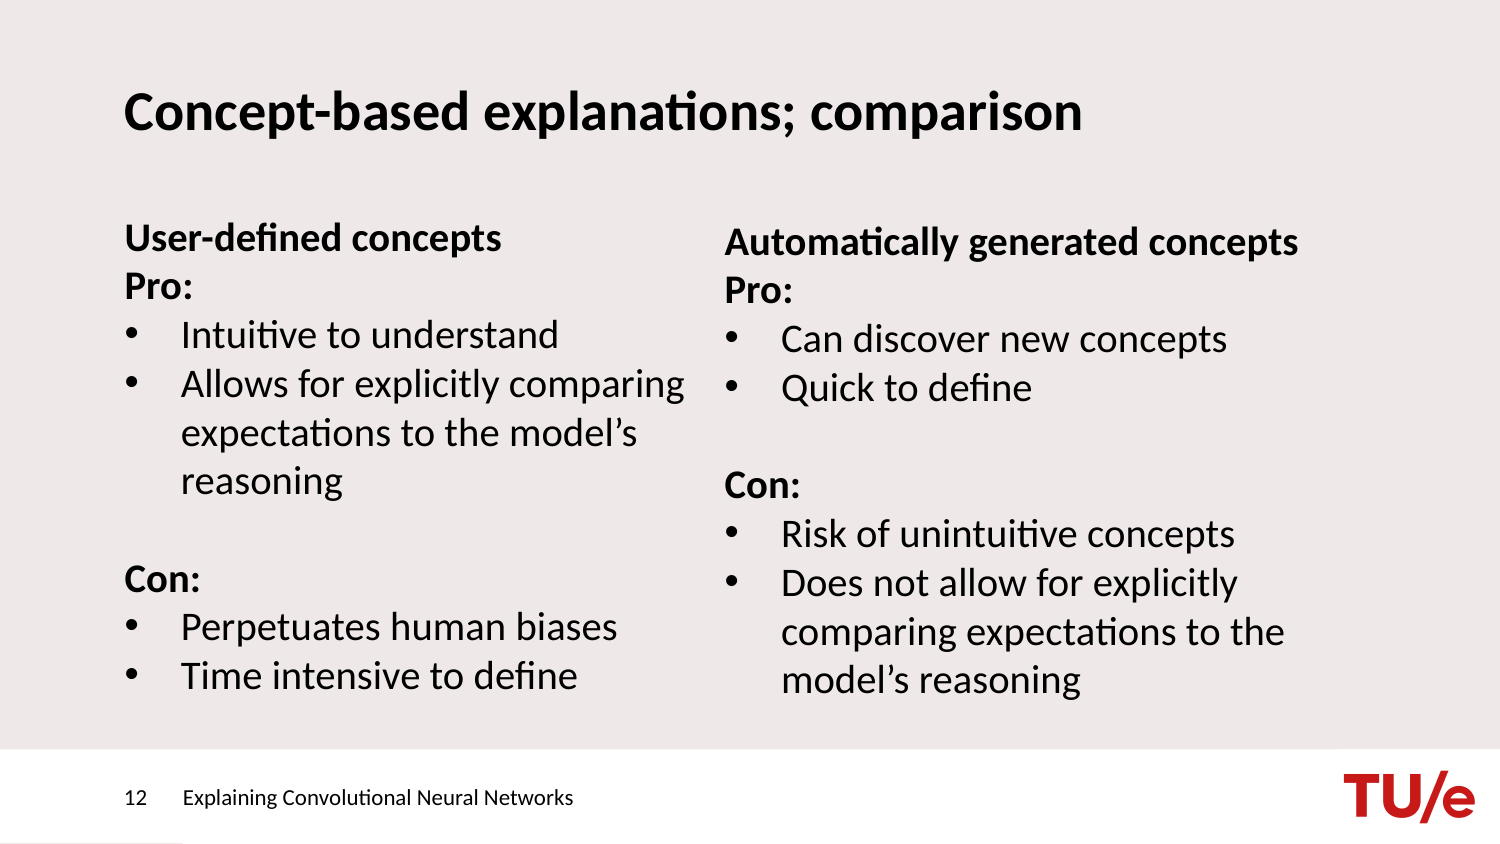

# Concept-based explanations; comparison
Automatically generated concepts
Pro:
Can discover new concepts
Quick to define

Con:
Risk of unintuitive concepts
Does not allow for explicitly comparing expectations to the model’s reasoning
User-defined concepts
Pro:
Intuitive to understand
Allows for explicitly comparing expectations to the model’s reasoning

Con:
Perpetuates human biases
Time intensive to define

12
Explaining Convolutional Neural Networks